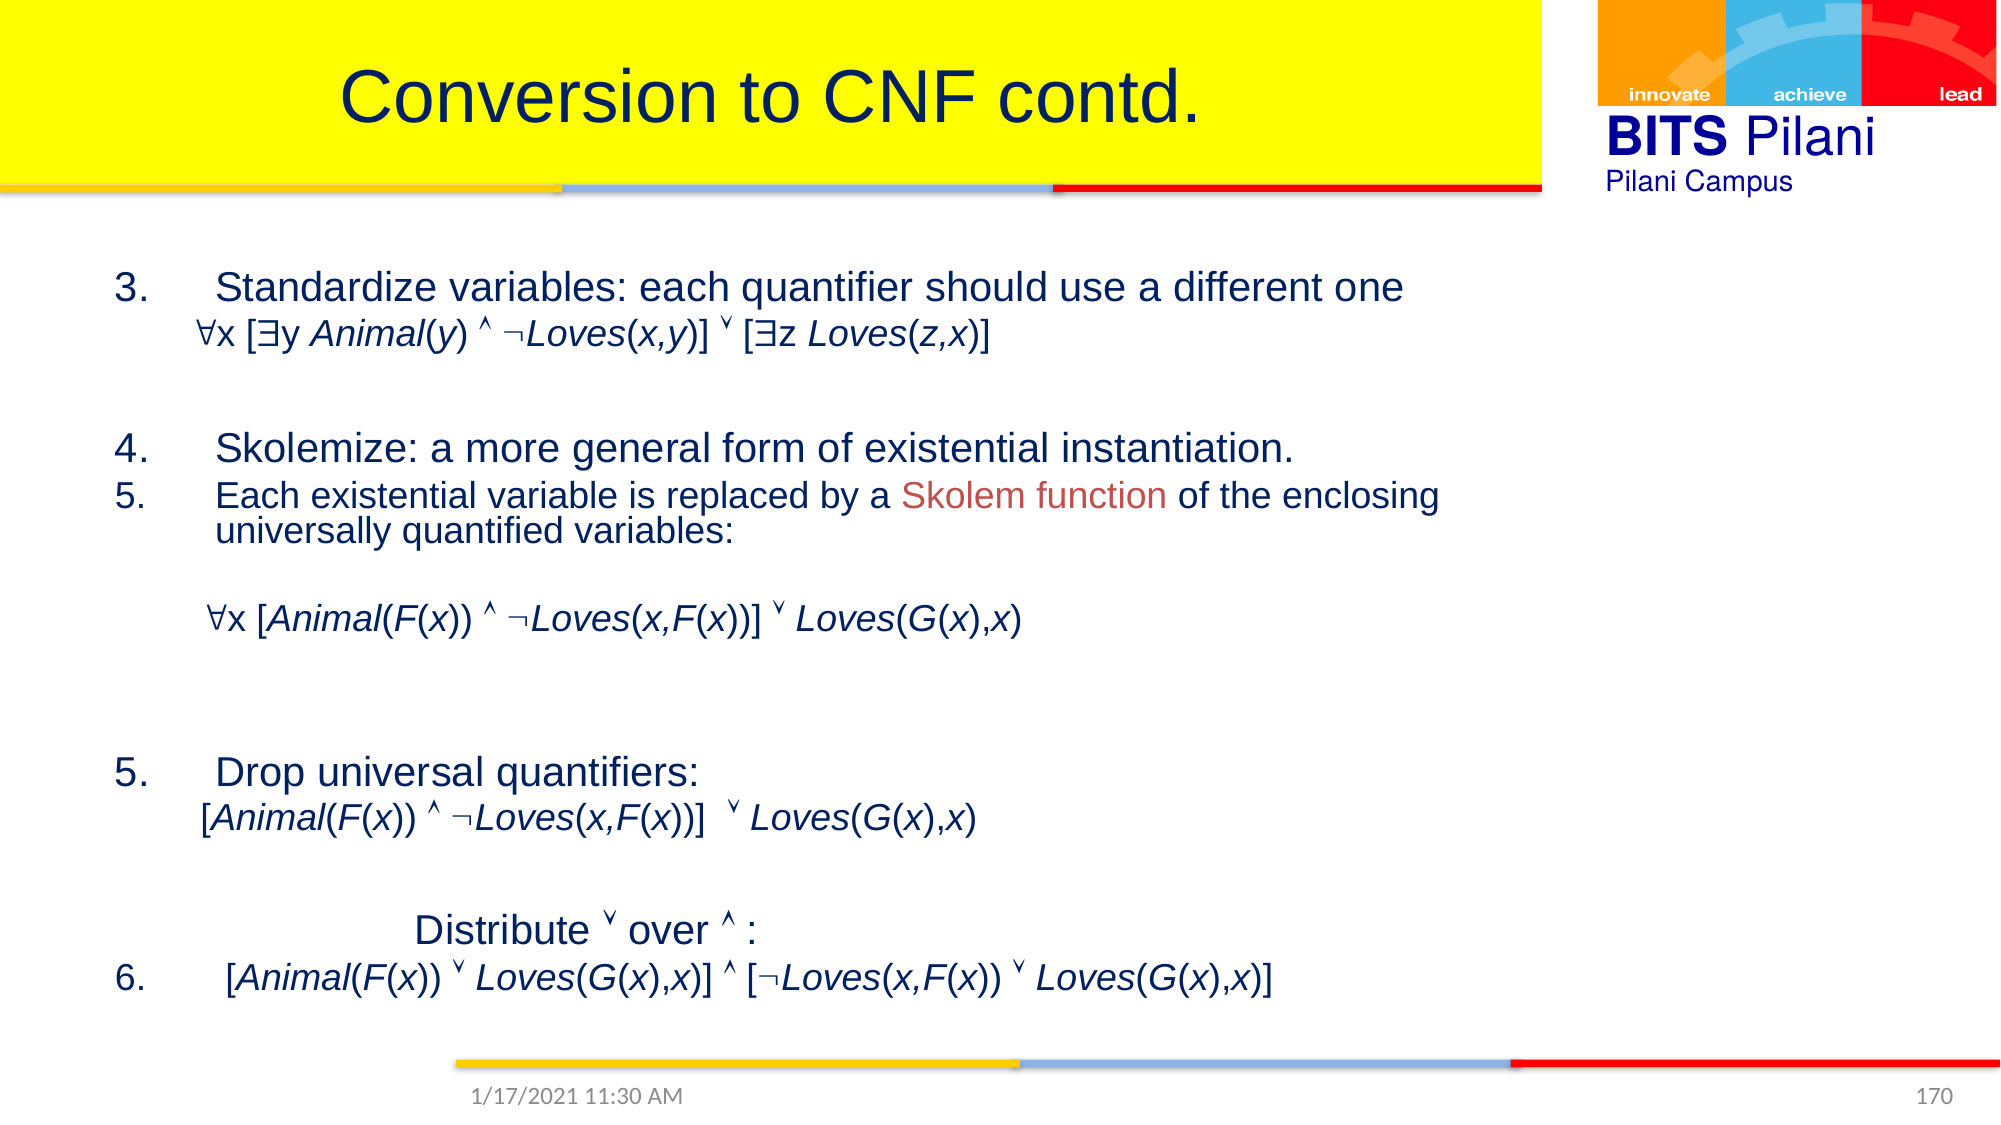

# Conversion to CNF contd.
Standardize variables: each quantifier should use a different one
∀x [∃y Animal(y) ∧ ¬Loves(x,y)] ∨ [∃z Loves(z,x)]

Skolemize: a more general form of existential instantiation.
Each existential variable is replaced by a Skolem function of the enclosing universally quantified variables:

 ∀x [Animal(F(x)) ∧ ¬Loves(x,F(x))] ∨ Loves(G(x),x)

Drop universal quantifiers:
 [Animal(F(x)) ∧ ¬Loves(x,F(x))]  ∨ Loves(G(x),x)

Distribute ∨ over ∧ :
 [Animal(F(x)) ∨ Loves(G(x),x)] ∧ [¬Loves(x,F(x)) ∨ Loves(G(x),x)]
1/17/2021 11:30 AM
170